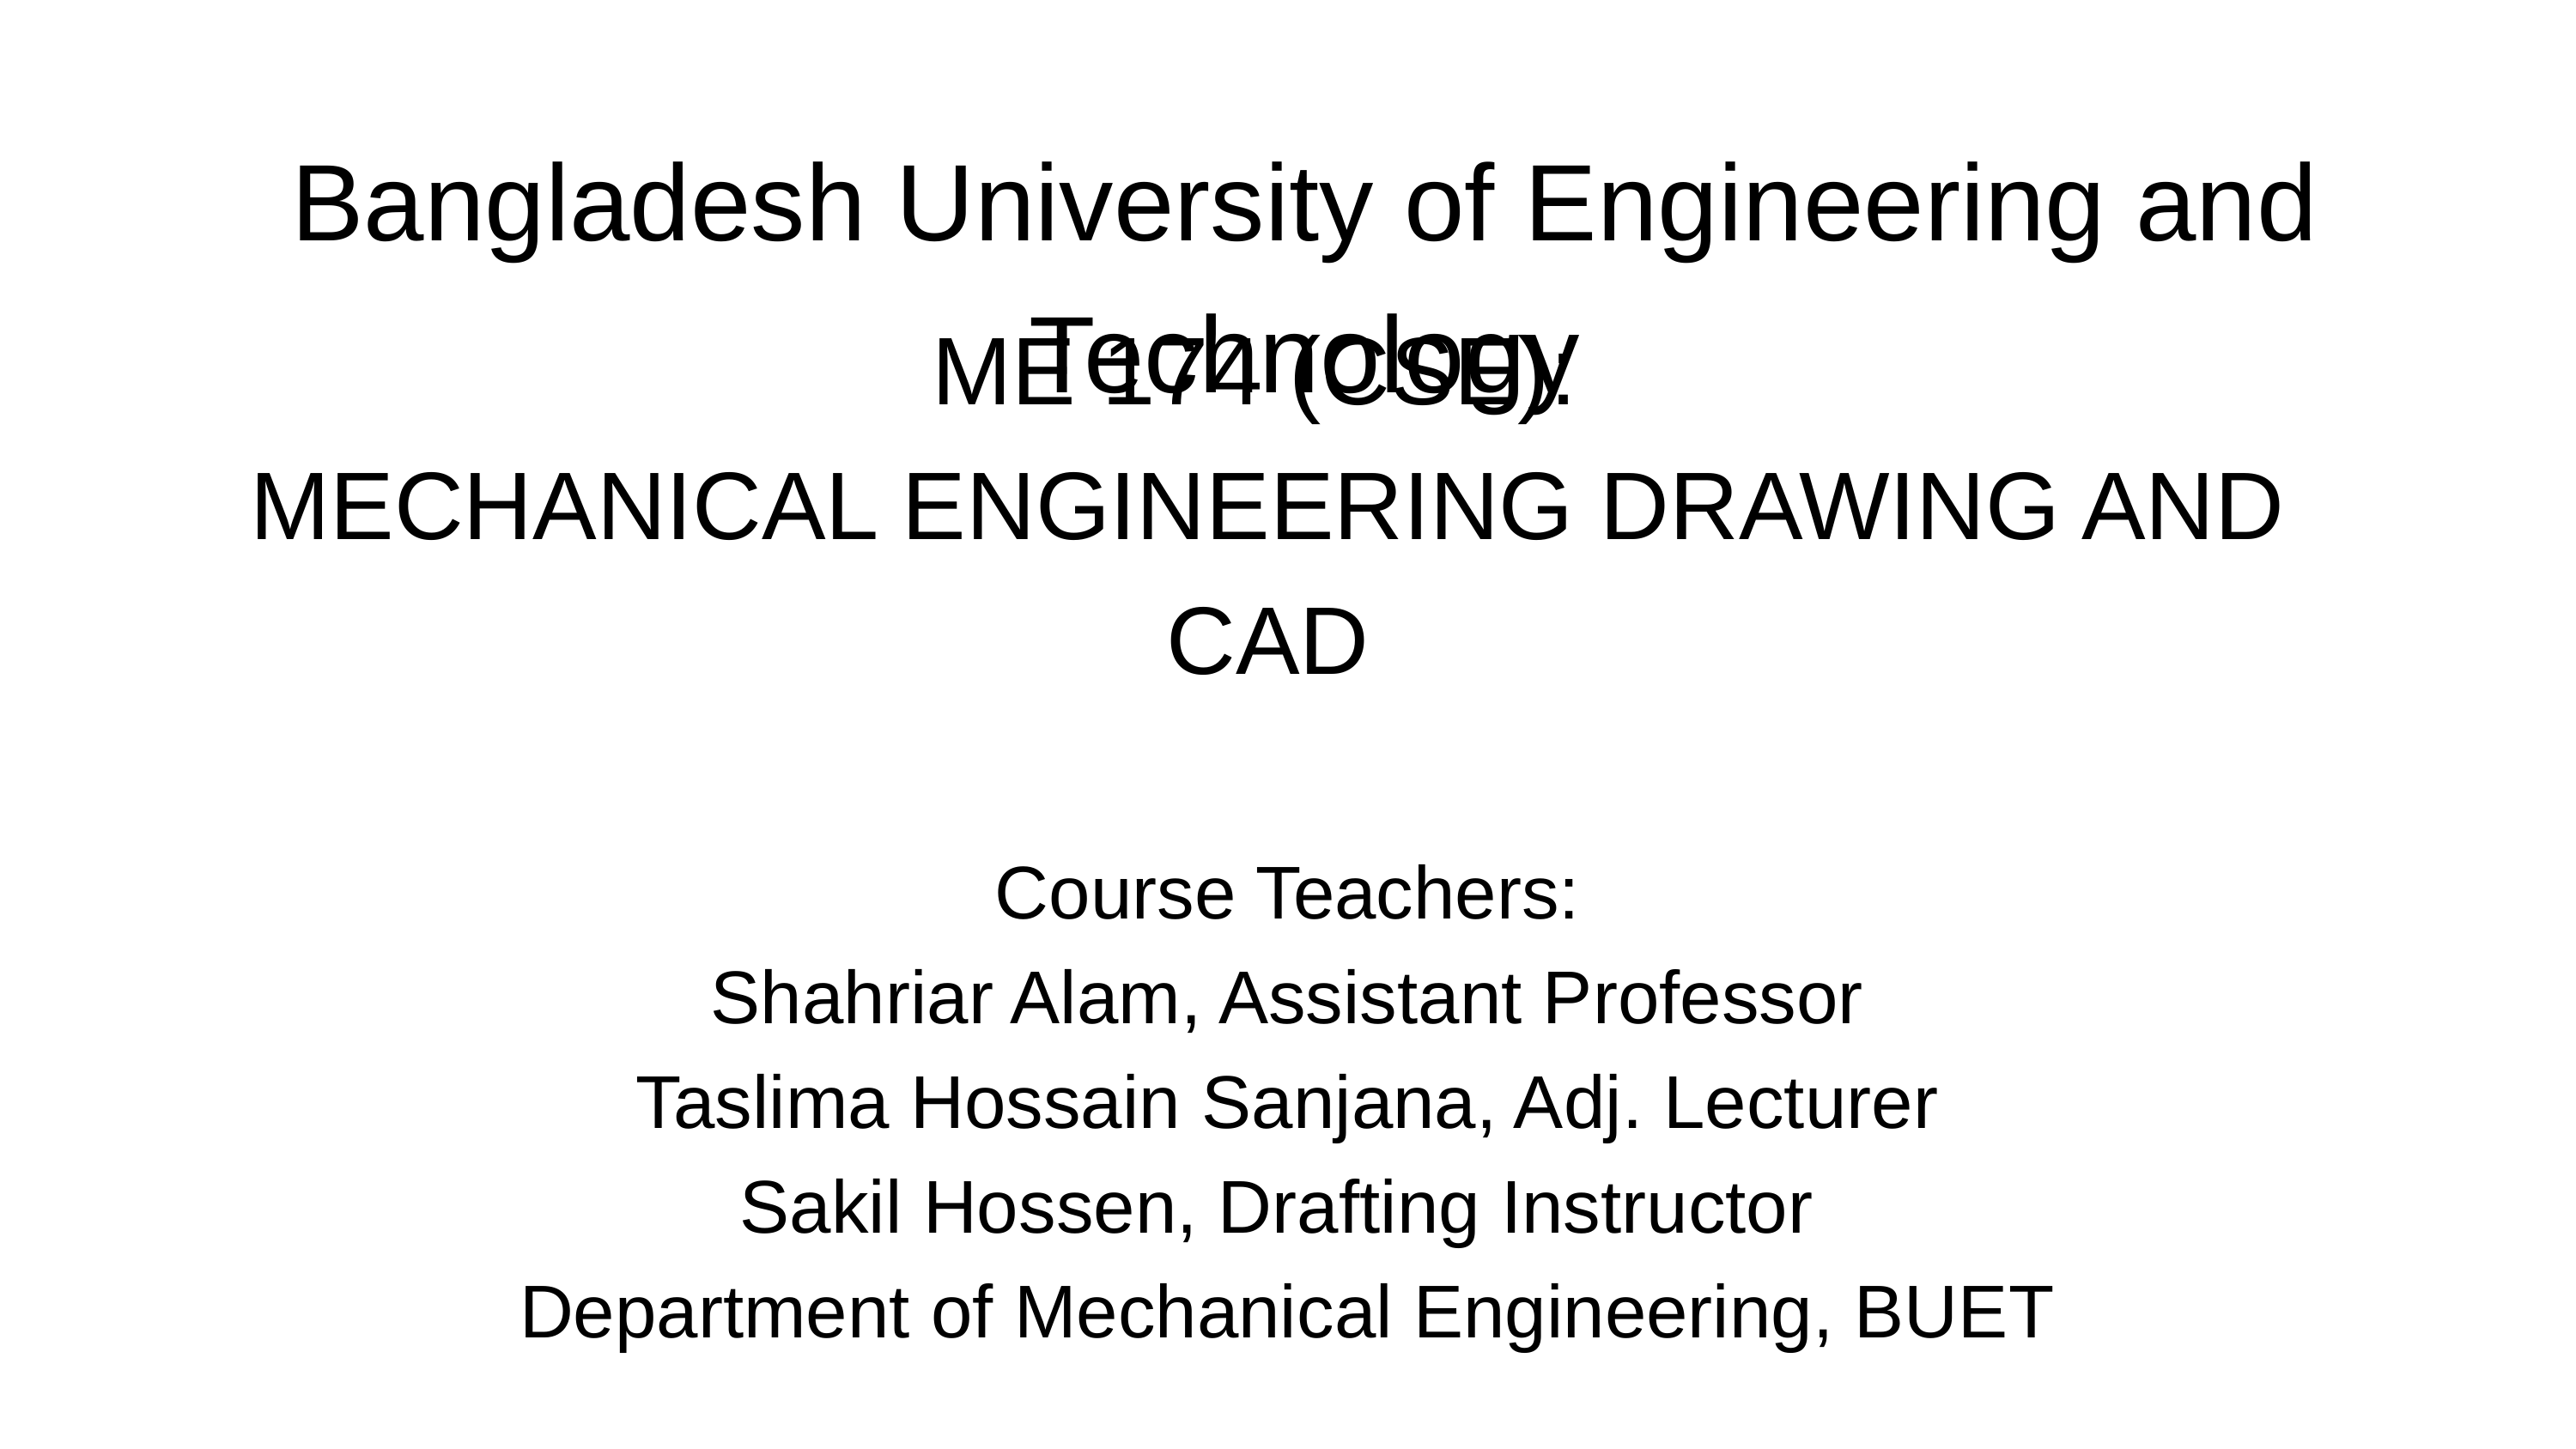

Bangladesh University of Engineering and Technology
ME 174 (CSE):
MECHANICAL ENGINEERING DRAWING AND CAD

Course Teachers:
Shahriar Alam, Assistant Professor
Taslima Hossain Sanjana, Adj. Lecturer
Sakil Hossen, Drafting Instructor
Department of Mechanical Engineering, BUET